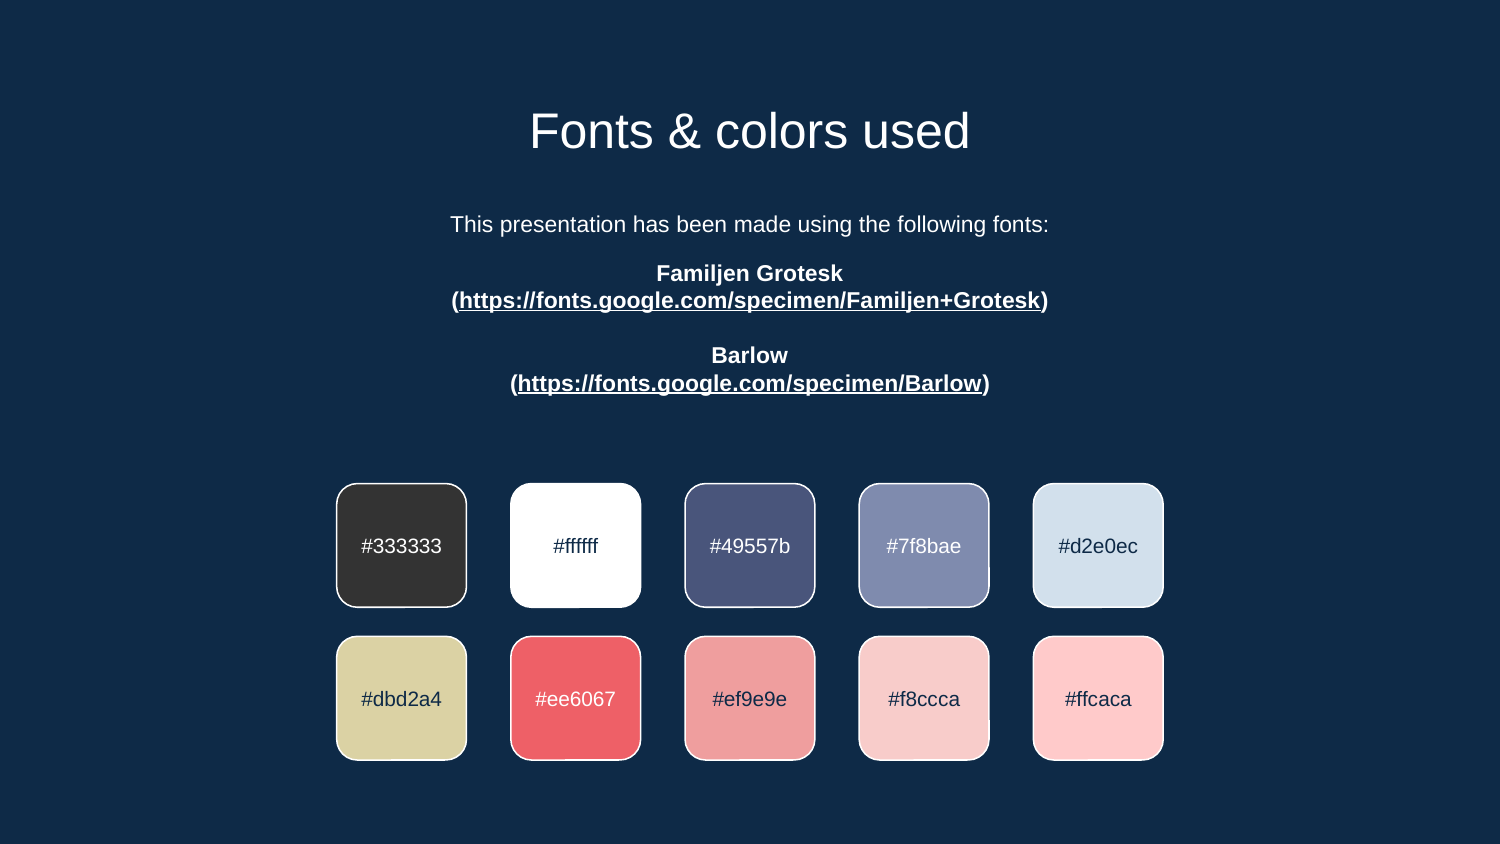

# Fonts & colors used
This presentation has been made using the following fonts:
Familjen Grotesk
(https://fonts.google.com/specimen/Familjen+Grotesk)

Barlow
(https://fonts.google.com/specimen/Barlow)

#333333
#ffffff
#49557b
#7f8bae
#d2e0ec

#dbd2a4
#ee6067
#ef9e9e
#f8ccca
#ffcaca